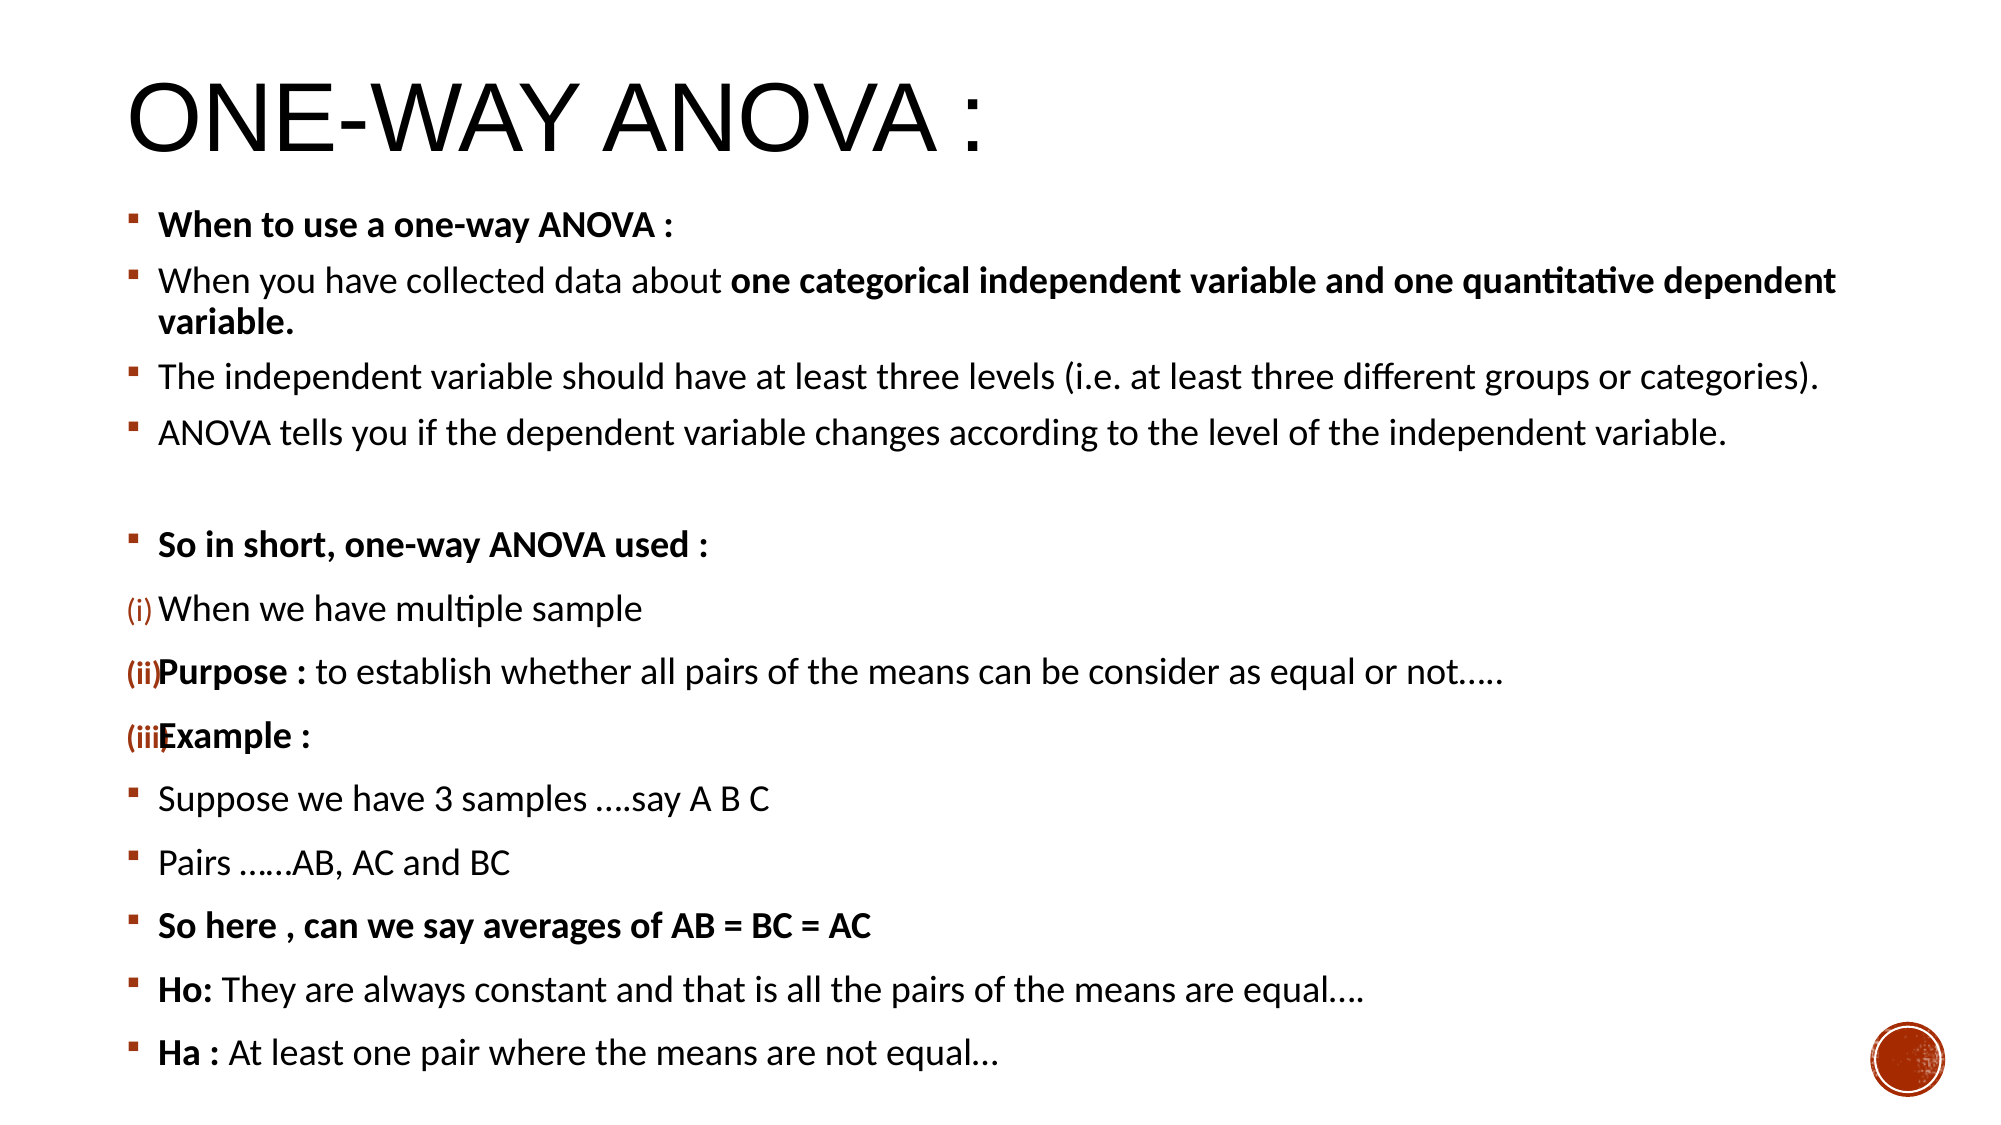

# One-way ANOVA :
When to use a one-way ANOVA :
When you have collected data about one categorical independent variable and one quantitative dependent variable.
The independent variable should have at least three levels (i.e. at least three different groups or categories).
ANOVA tells you if the dependent variable changes according to the level of the independent variable.

So in short, one-way ANOVA used :
When we have multiple sample
Purpose : to establish whether all pairs of the means can be consider as equal or not…..
Example :
Suppose we have 3 samples ….say A B C
Pairs ……AB, AC and BC
So here , can we say averages of AB = BC = AC
Ho: They are always constant and that is all the pairs of the means are equal….
Ha : At least one pair where the means are not equal…